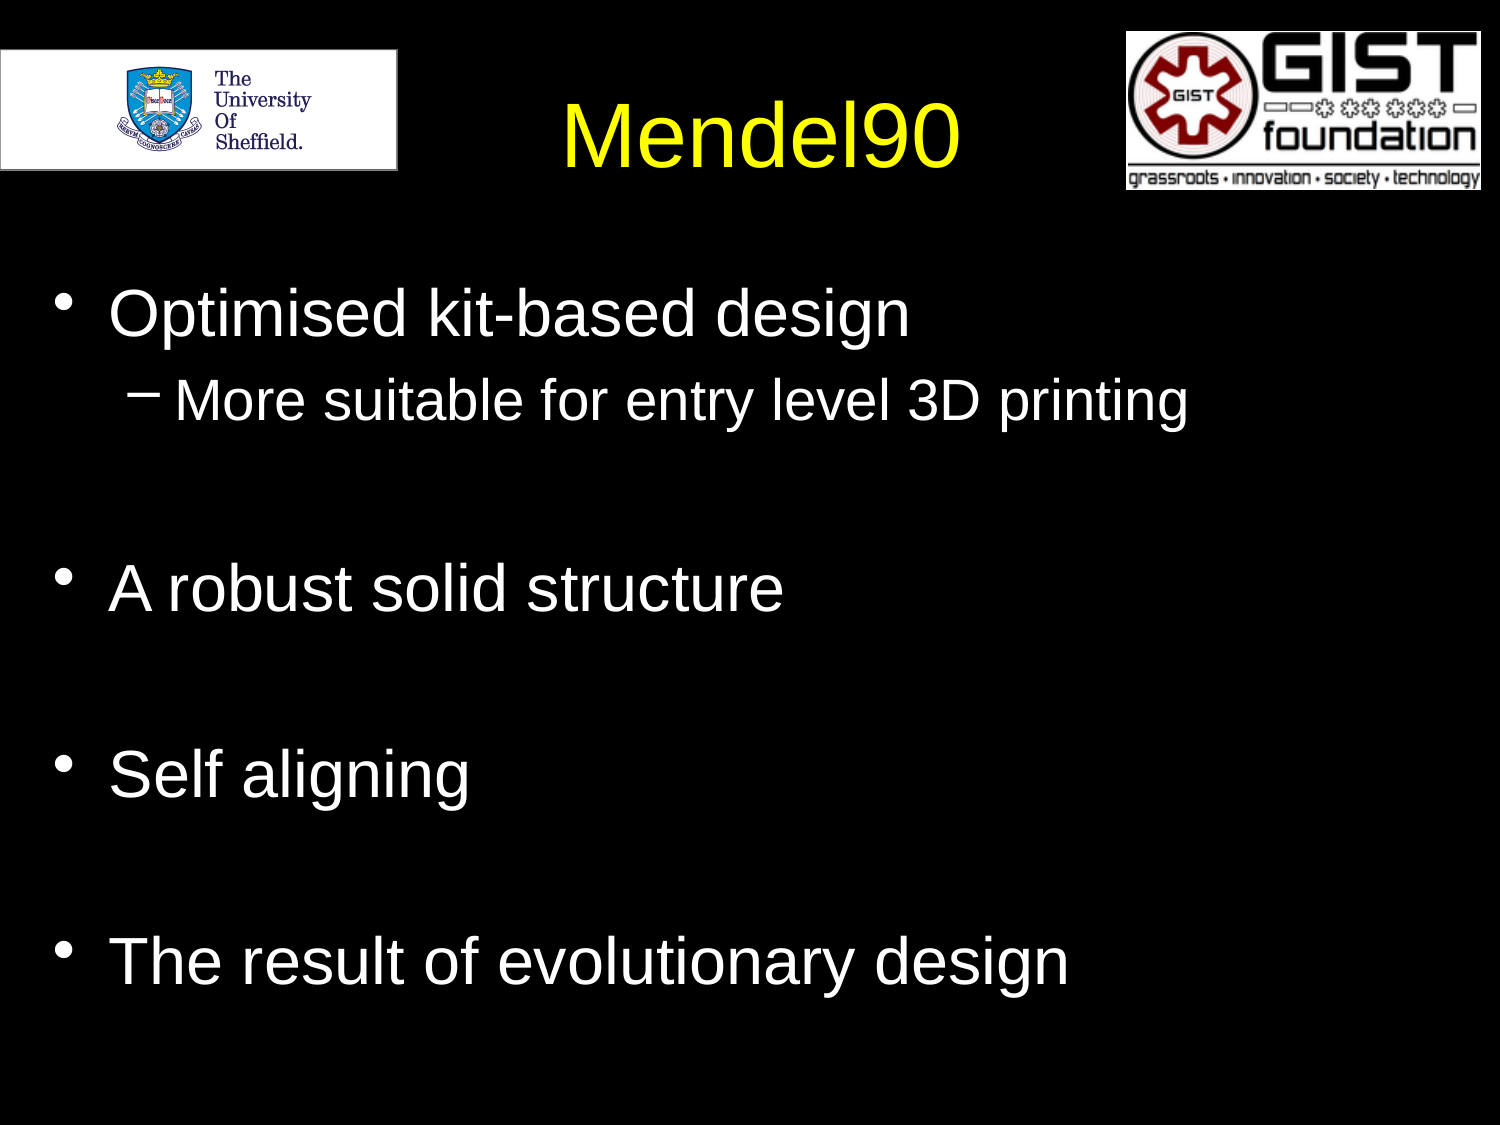

# Mendel90
Optimised kit-based design
More suitable for entry level 3D printing

A robust solid structure

Self aligning

The result of evolutionary design